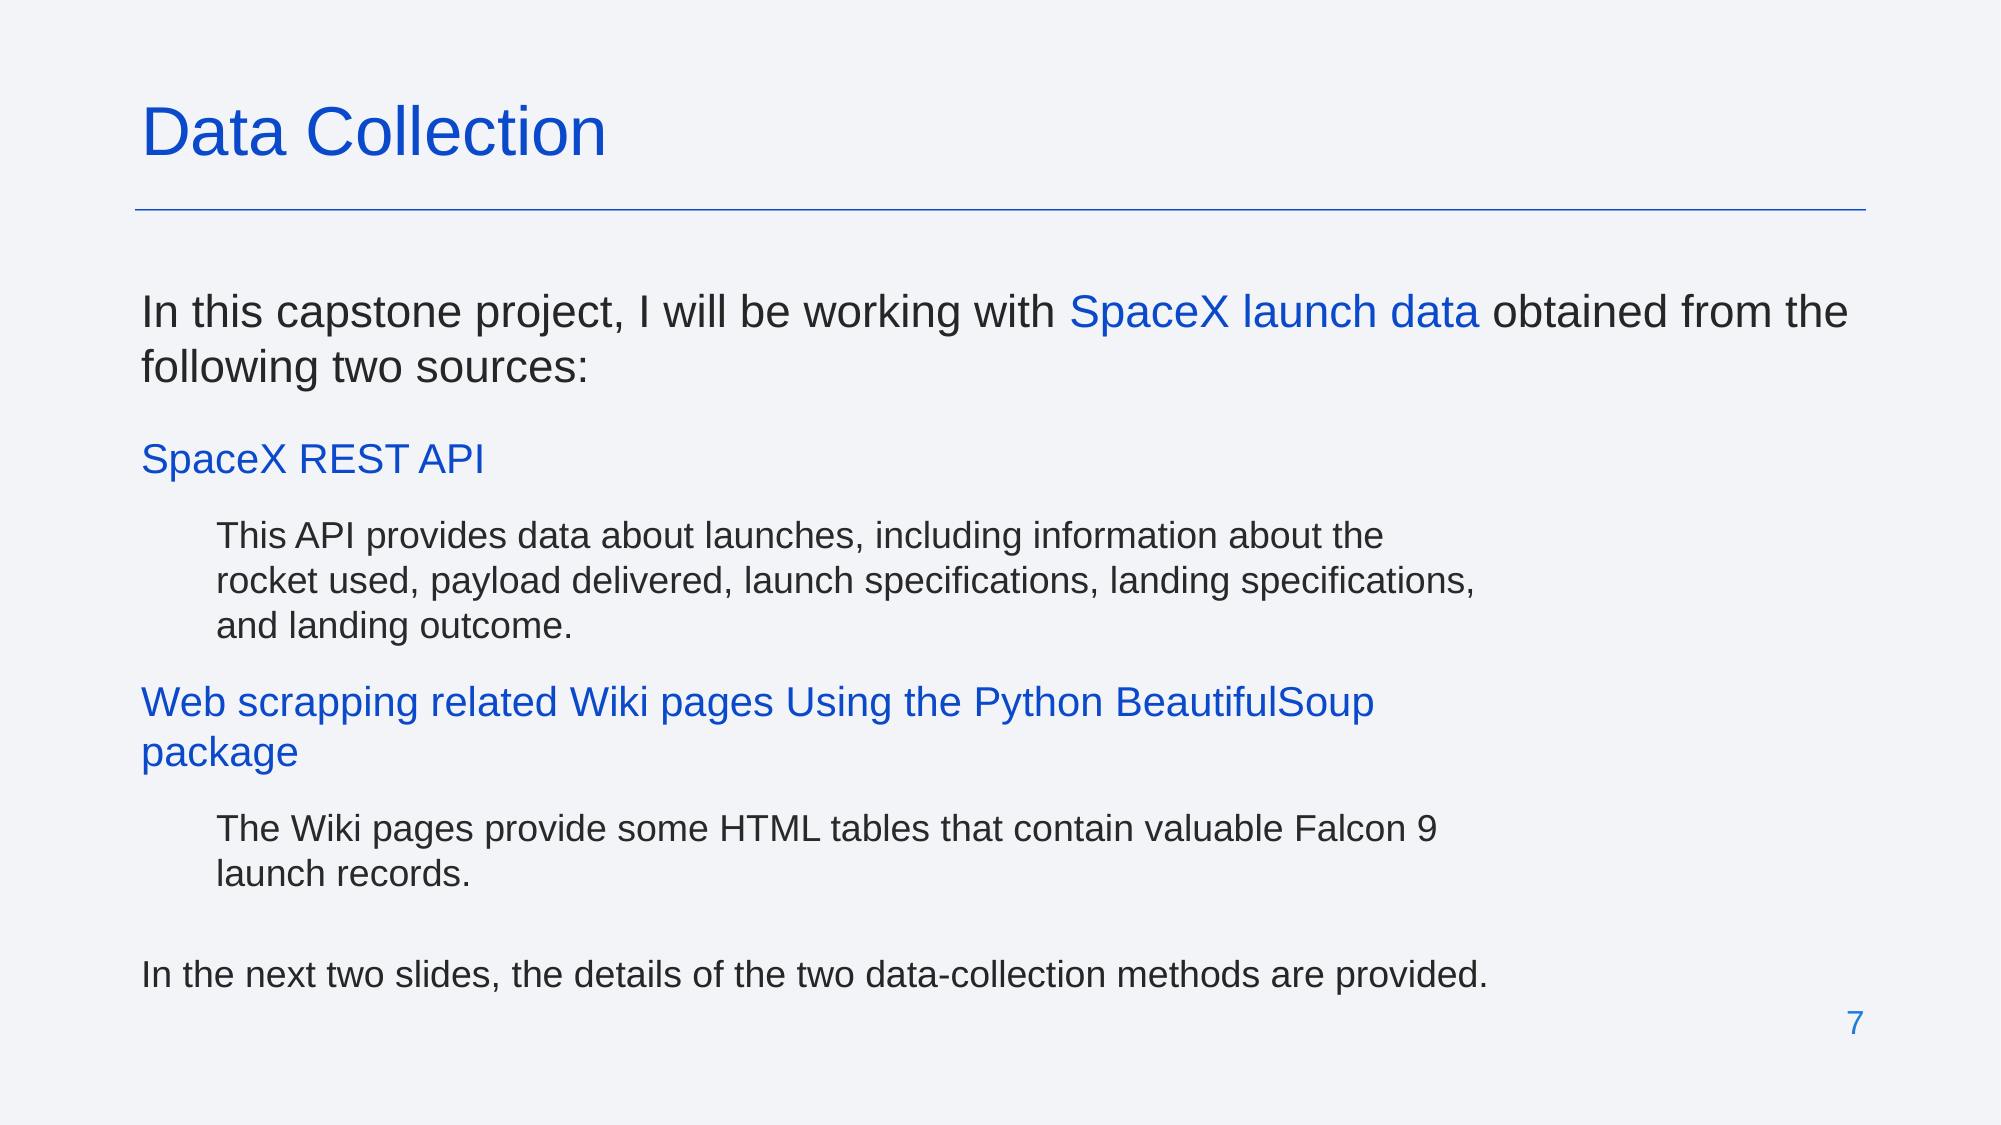

Data Collection
In this capstone project, I will be working with SpaceX launch data obtained from the following two sources:
SpaceX REST API
This API provides data about launches, including information about the rocket used, payload delivered, launch specifications, landing specifications, and landing outcome.
Web scrapping related Wiki pages Using the Python BeautifulSoup package
The Wiki pages provide some HTML tables that contain valuable Falcon 9 launch records.
In the next two slides, the details of the two data-collection methods are provided.
7